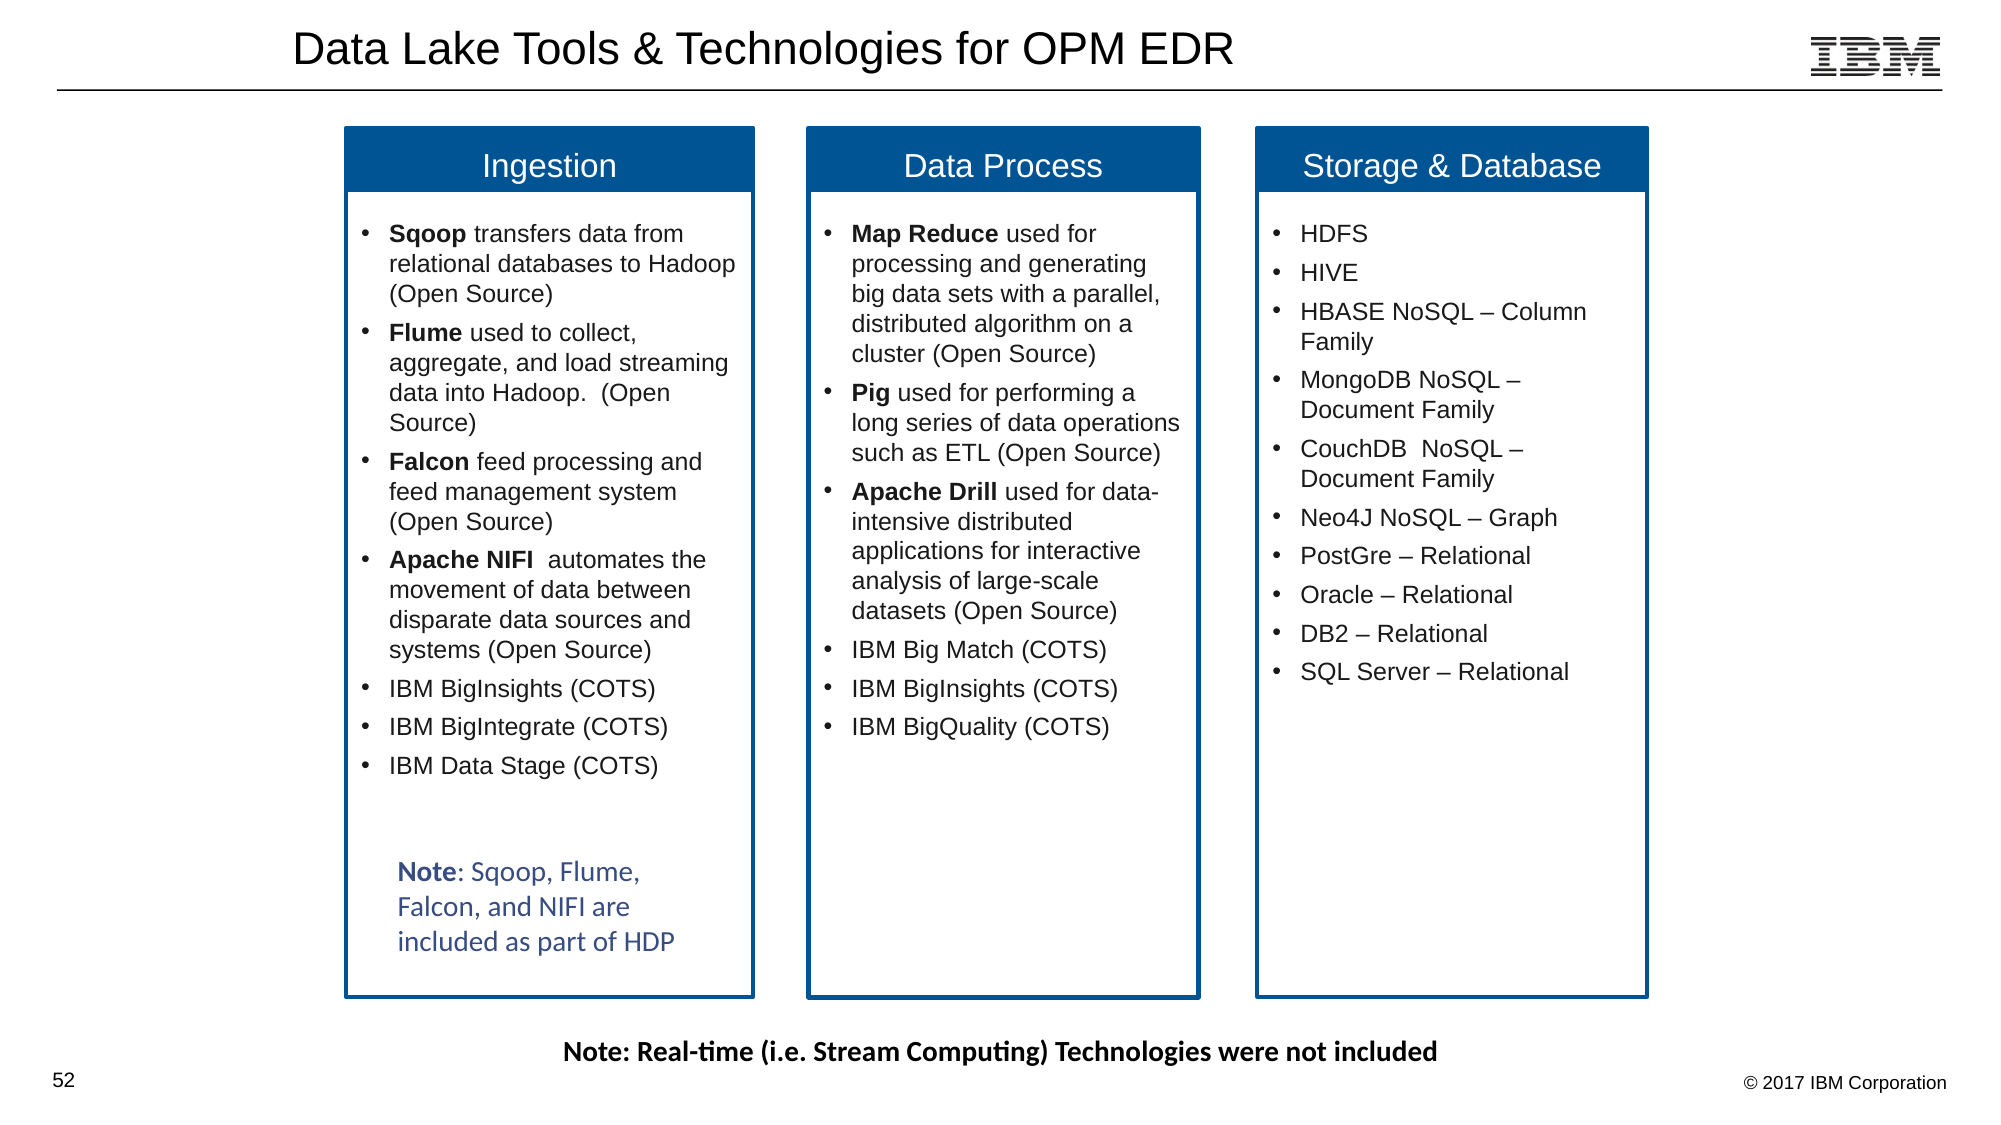

# Data Lake Tools & Technologies for OPM EDR
Map Reduce used for processing and generating big data sets with a parallel, distributed algorithm on a cluster (Open Source)
Pig used for performing a long series of data operations such as ETL (Open Source)
Apache Drill used for data-intensive distributed applications for interactive analysis of large-scale datasets (Open Source)
IBM Big Match (COTS)
IBM BigInsights (COTS)
IBM BigQuality (COTS)

HDFS
HIVE
HBASE NoSQL – Column Family
MongoDB NoSQL – Document Family
CouchDB  NoSQL – Document Family
Neo4J NoSQL – Graph
PostGre – Relational
Oracle – Relational
DB2 – Relational
SQL Server – Relational

Sqoop transfers data from relational databases to Hadoop (Open Source)
Flume used to collect, aggregate, and load streaming data into Hadoop.  (Open Source)
Falcon feed processing and feed management system (Open Source)
Apache NIFI  automates the movement of data between disparate data sources and systems (Open Source)
IBM BigInsights (COTS)
IBM BigIntegrate (COTS)
IBM Data Stage (COTS)

Ingestion
Data Process
Storage & Database
Note: Sqoop, Flume, Falcon, and NIFI are included as part of HDP
Note: Real-time (i.e. Stream Computing) Technologies were not included